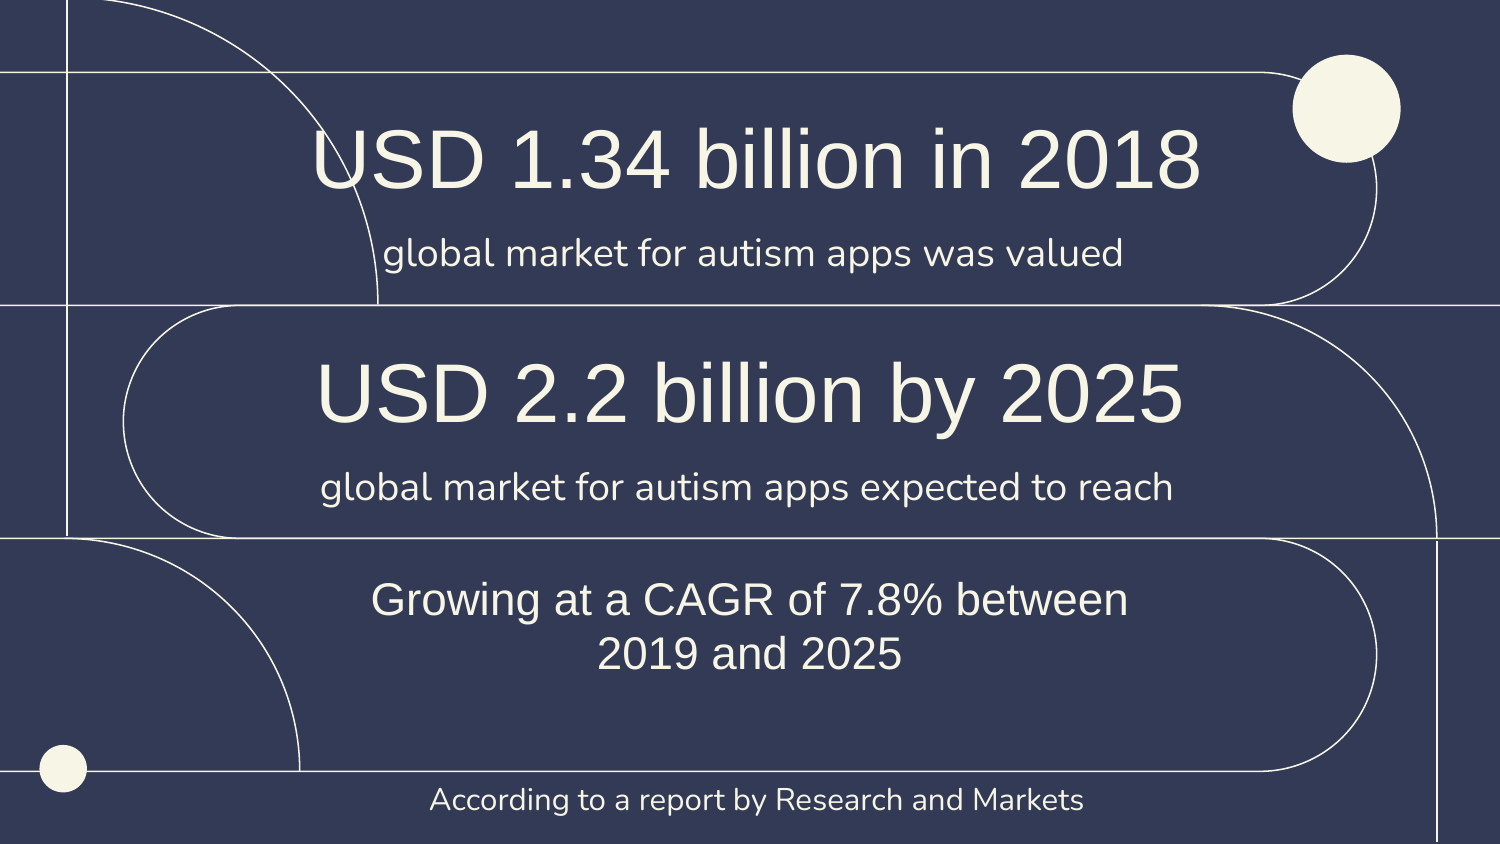

# USD 1.34 billion in 2018
global market for autism apps was valued
USD 2.2 billion by 2025
global market for autism apps expected to reach
Growing at a CAGR of 7.8% between 2019 and 2025

According to a report by Research and Markets